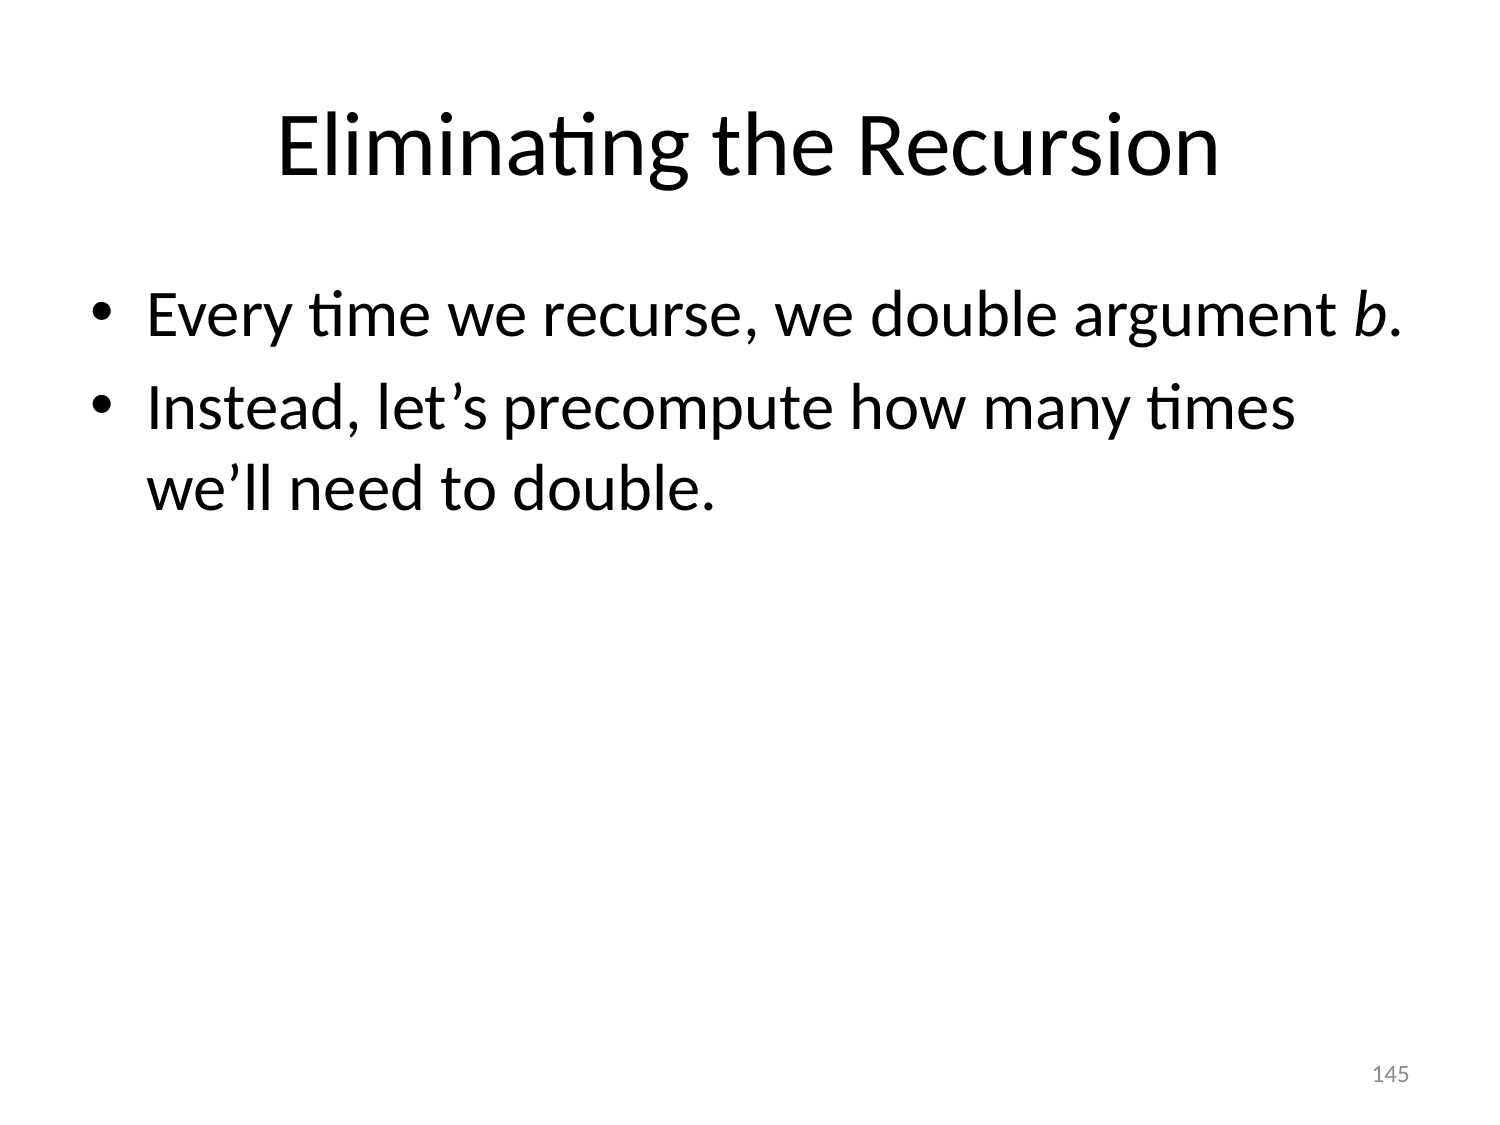

# Eliminating the Recursion
Every time we recurse, we double argument b.
Instead, let’s precompute how many times we’ll need to double.
145